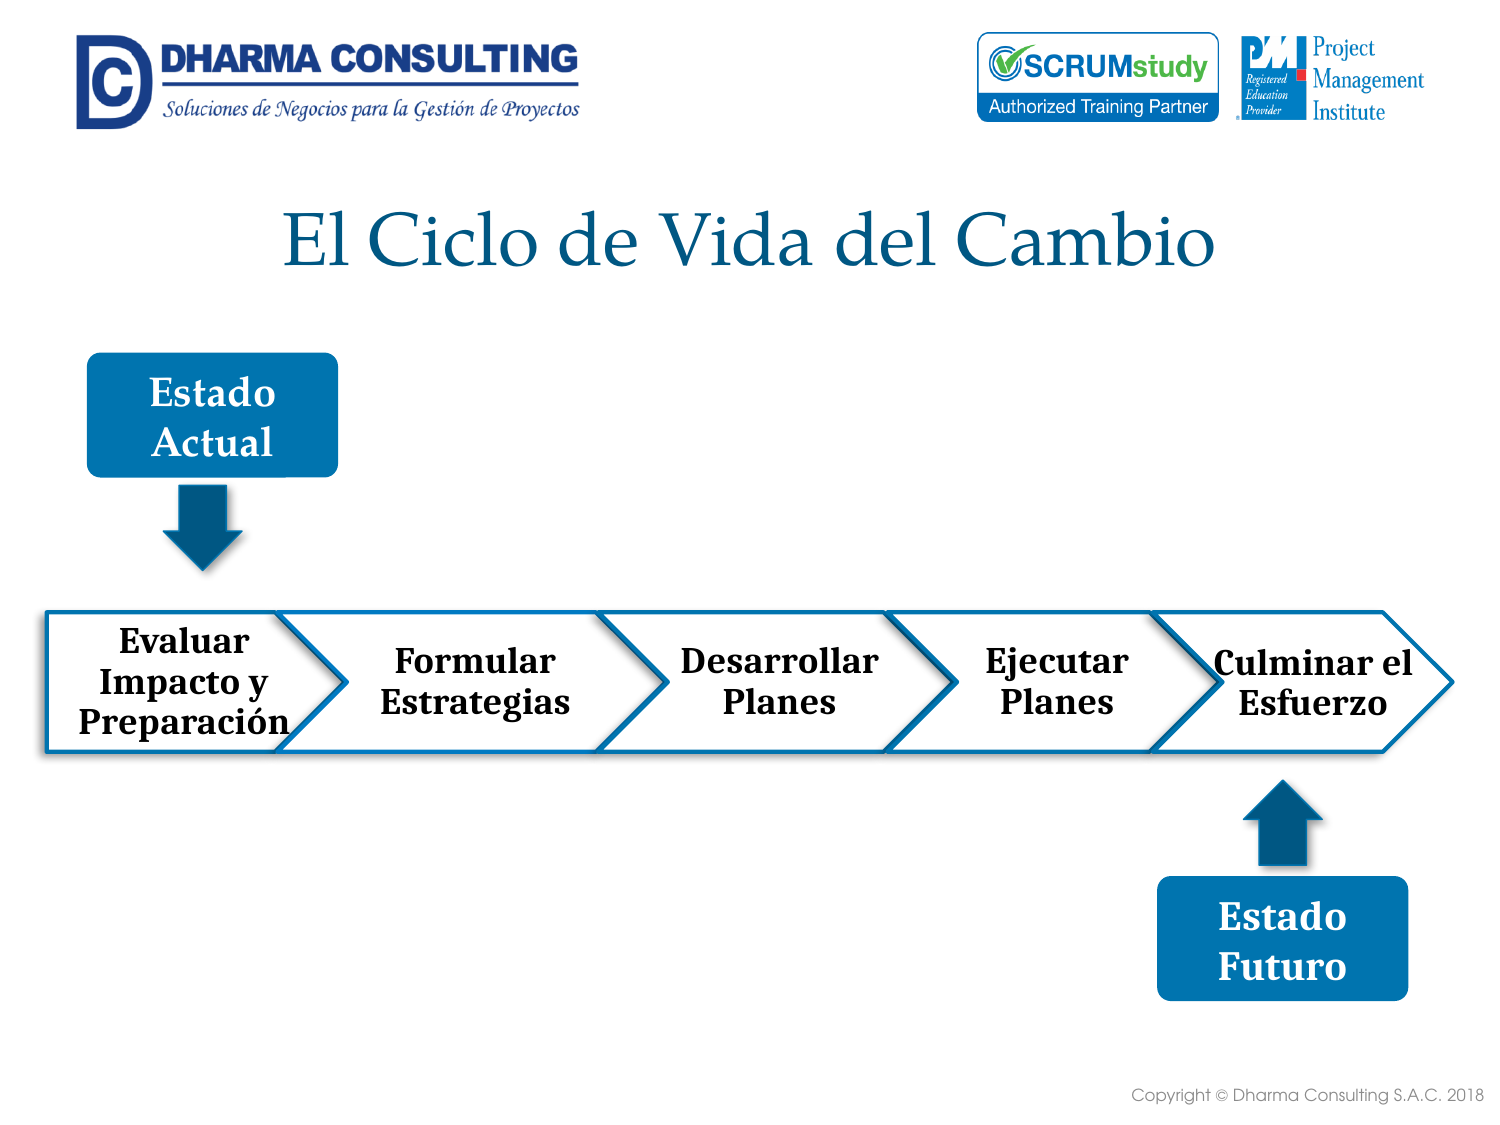

El Ciclo de Vida del Cambio
Estado Actual

Evaluar Impacto y Preparación
Formular Estrategias
Desarrollar Planes
Ejecutar Planes

Culminar el Esfuerzo

Estado Futuro